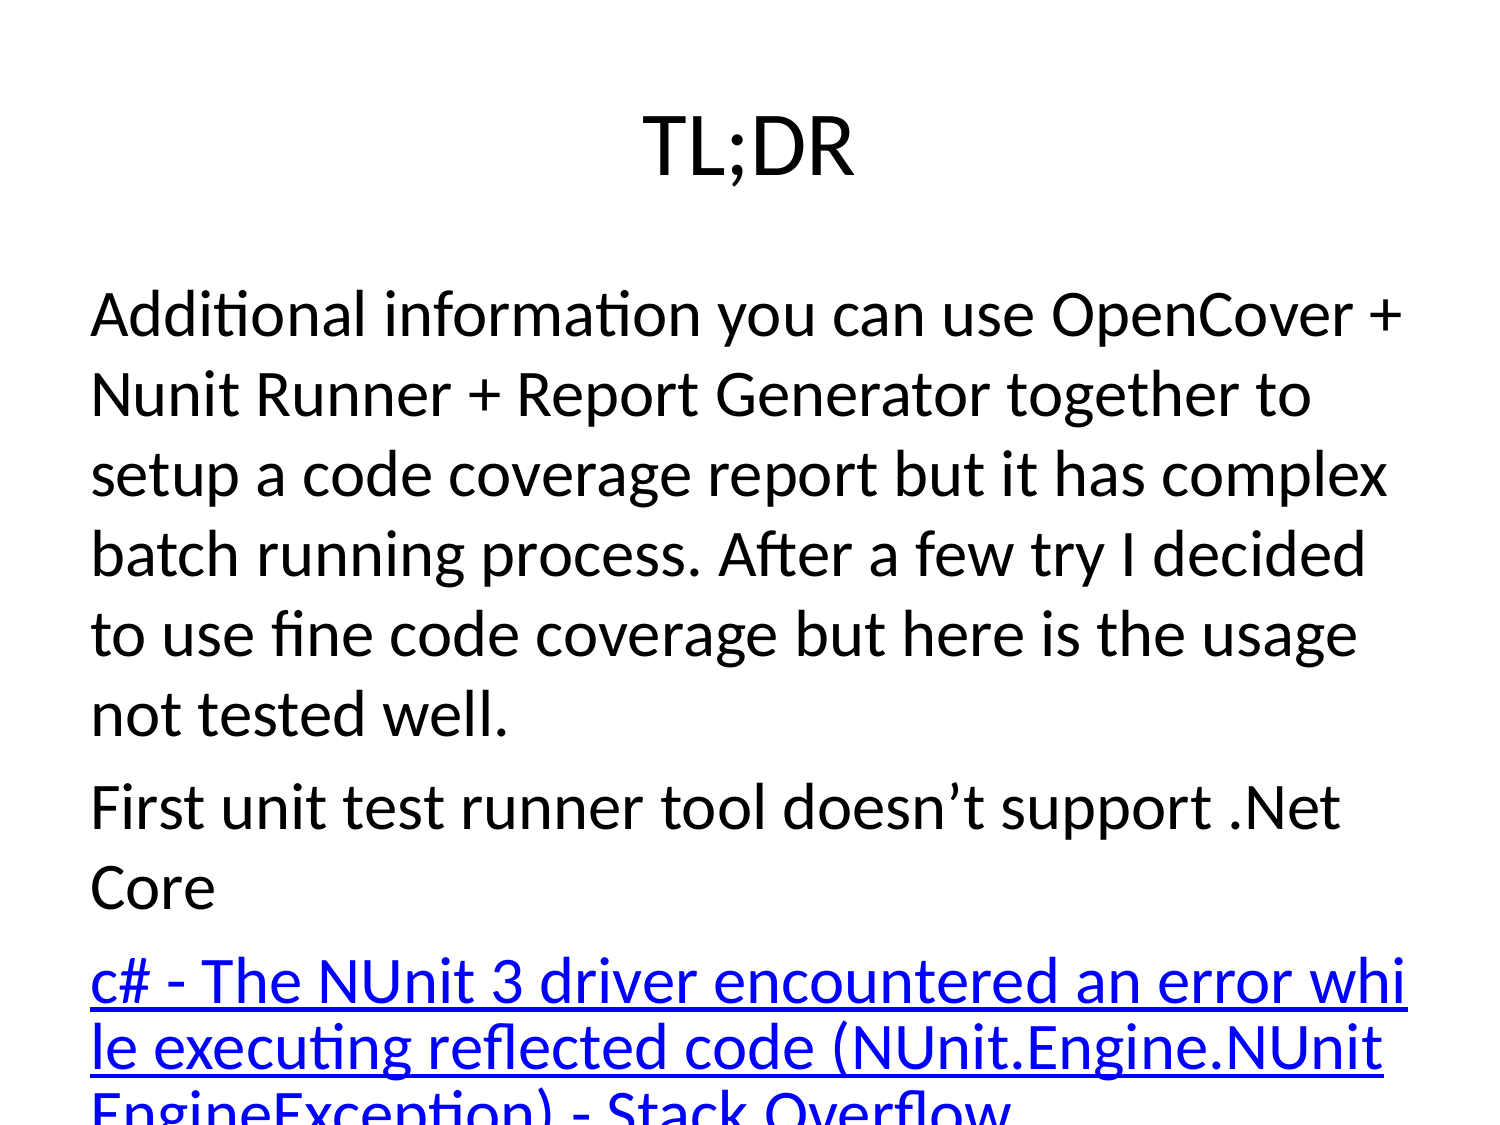

# TL;DR
Additional information you can use OpenCover + Nunit Runner + Report Generator together to setup a code coverage report but it has complex batch running process. After a few try I decided to use fine code coverage but here is the usage not tested well.
First unit test runner tool doesn’t support .Net Core
c# - The NUnit 3 driver encountered an error while executing reflected code (NUnit.Engine.NUnitEngineException) - Stack Overflow
Follow the instructions on the link
CMD OpenCover · sukhoi1/Useful-Notes Wiki · GitHub
Install OpenCover, ReportGenerator, Nunit,Runners packages then use the package installation folder to get tools that you need